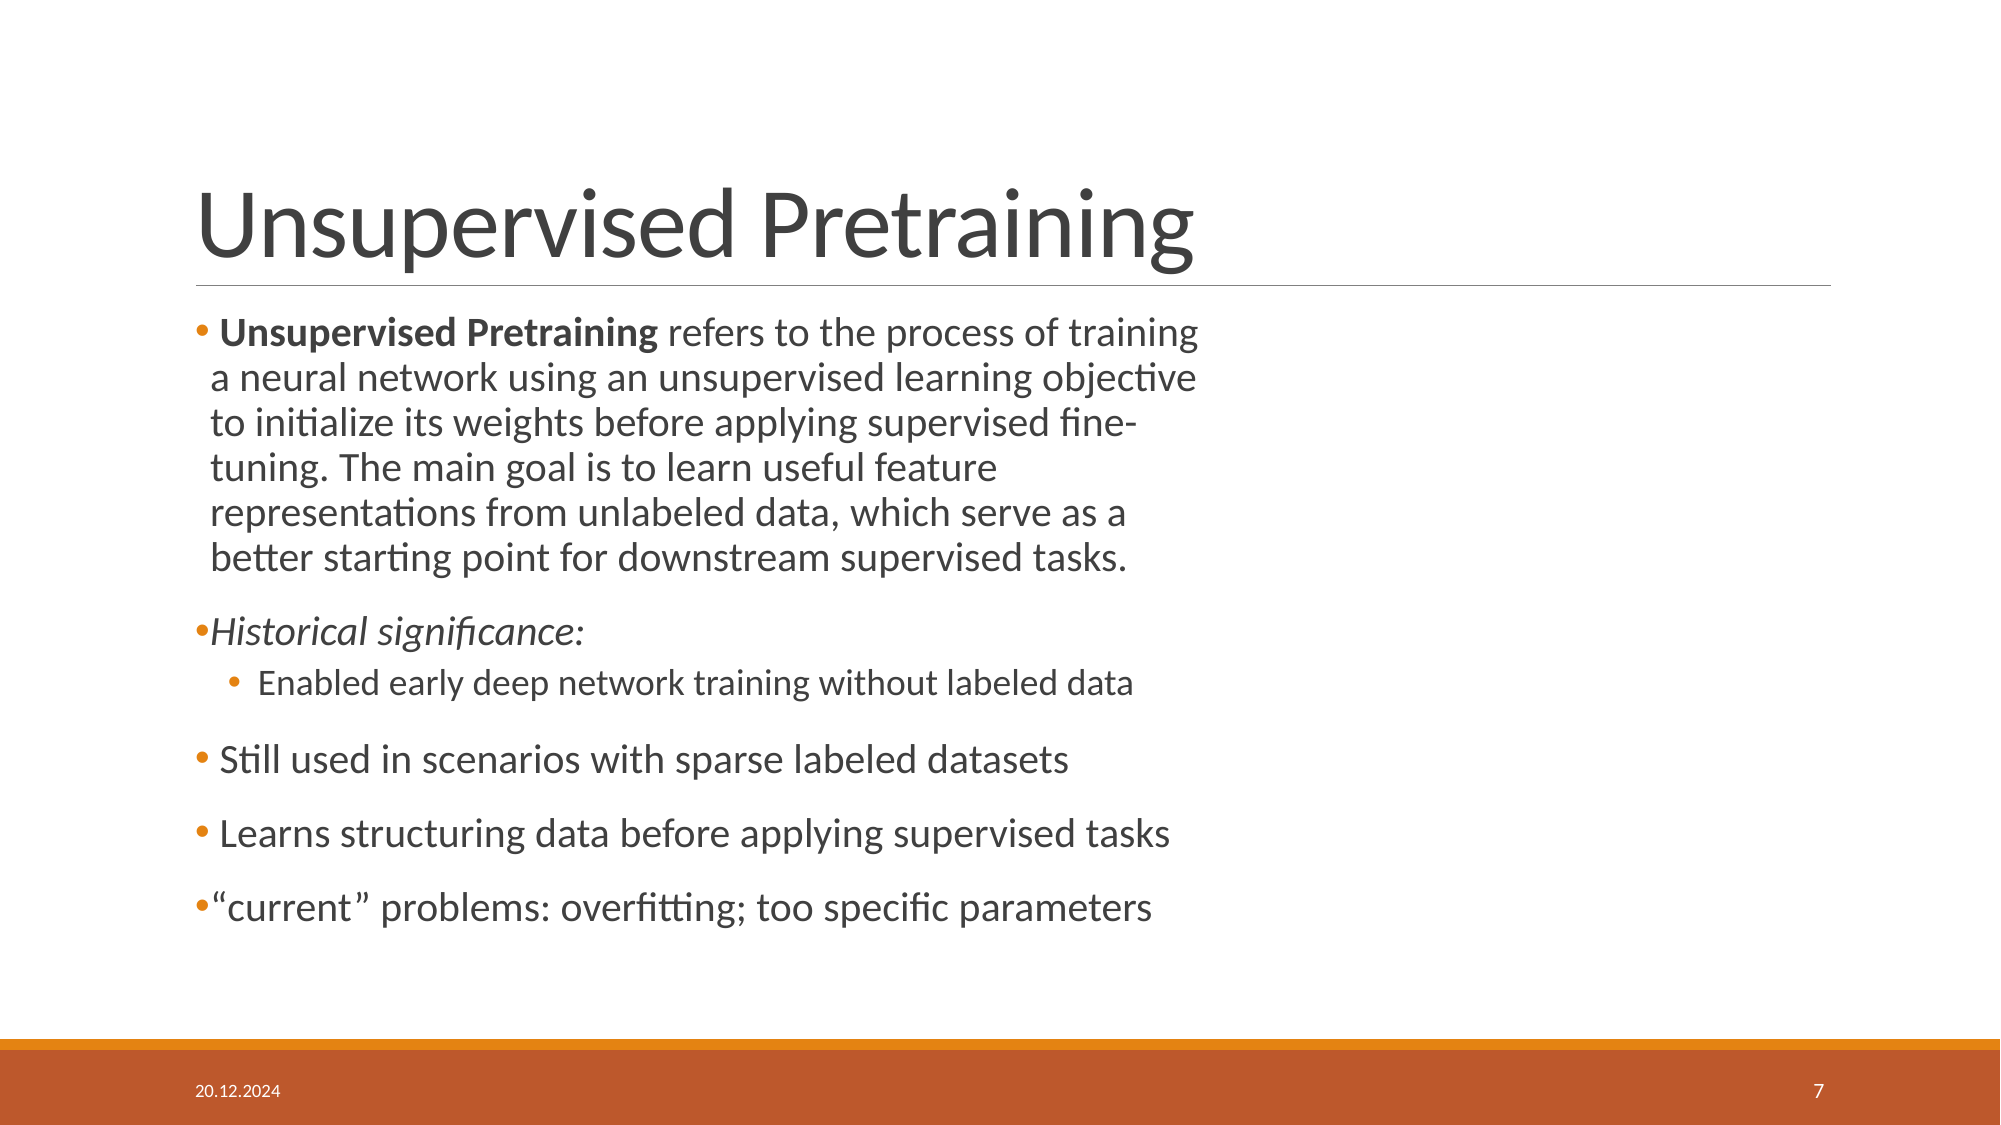

# Unsupervised Pretraining
 Unsupervised Pretraining refers to the process of training a neural network using an unsupervised learning objective to initialize its weights before applying supervised fine-tuning. The main goal is to learn useful feature representations from unlabeled data, which serve as a better starting point for downstream supervised tasks.
Historical significance:
Enabled early deep network training without labeled data
 Still used in scenarios with sparse labeled datasets
 Learns structuring data before applying supervised tasks
“current” problems: overfitting; too specific parameters

20.12.2024
7